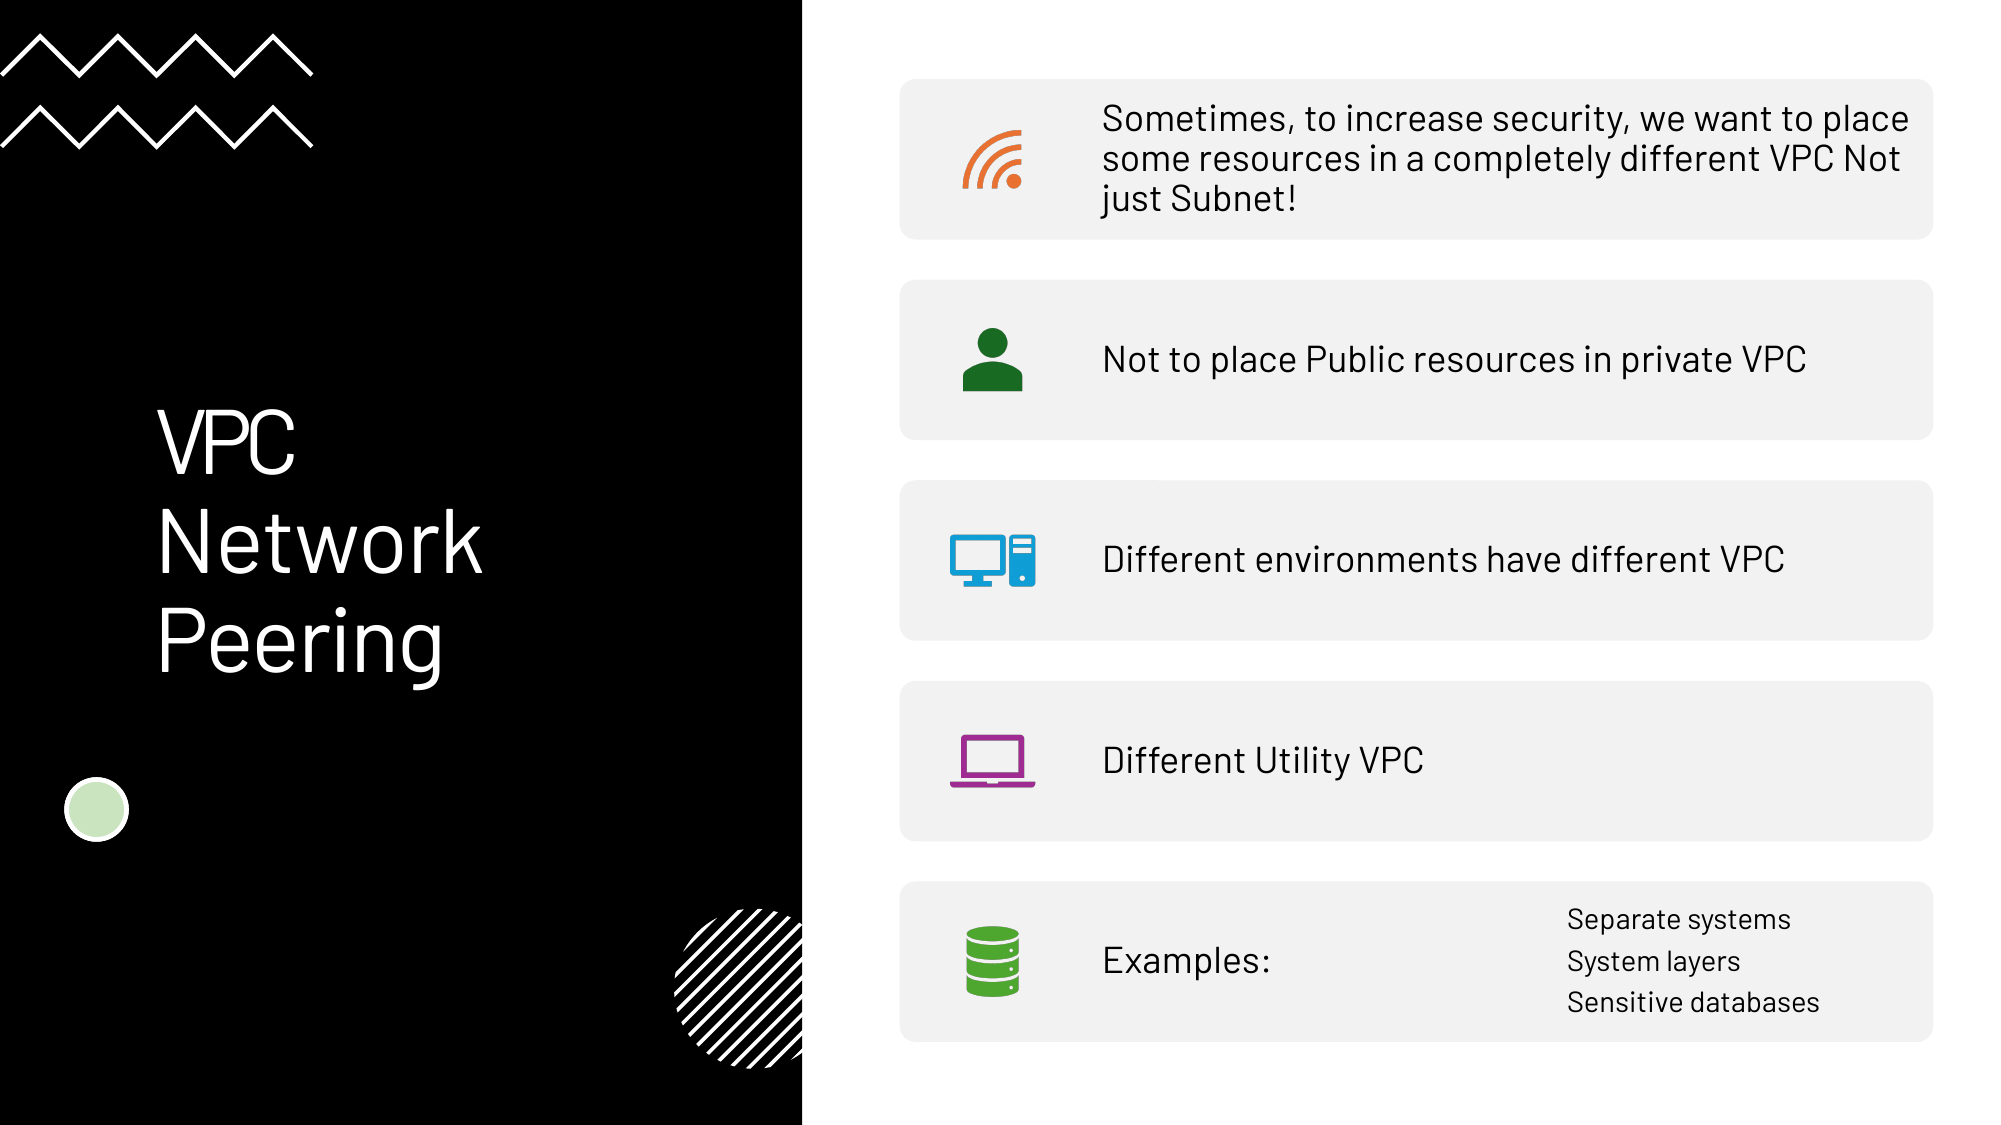

Sometimes, to increase security, we want to place some resources in a completely different VPC Not just Subnet!
Not to place Public resources in private VPC
Different environments have different VPC
Different Utility VPC
Examples:
Separate systems
System layers
Sensitive databases
# VPC Network Peering